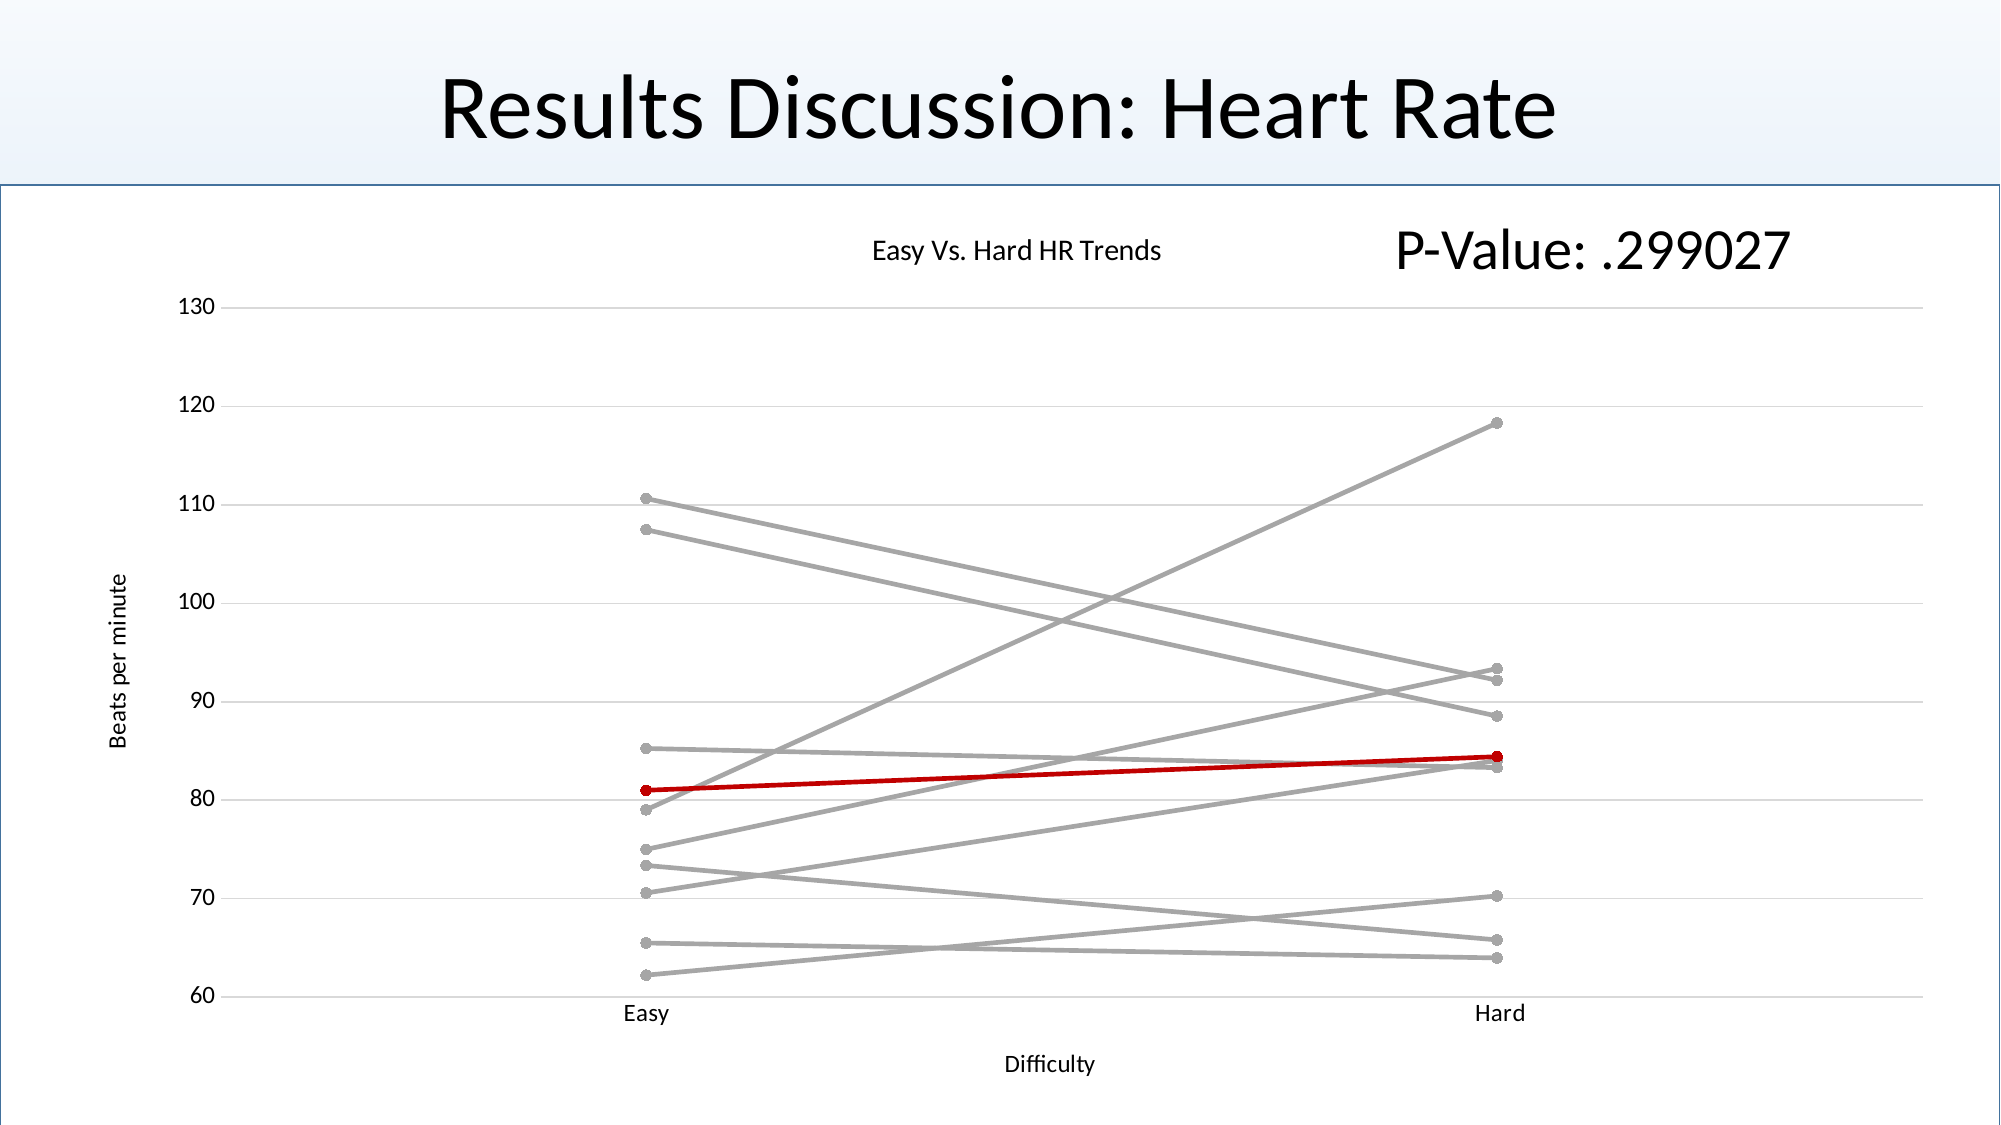

# Results Discussion: Heart Rate
P Value Comparison	Rest 1	Easy	Rest 2	Hard
Rest1
Easy	0.455322237
Rest2	0.246098555	0.285869987
Hard	0.272711721	0.299026806	0.21700606

### Chart: Easy Vs. Hard HR Trends

| Category |  |  |  |  |  |  |  |  |  |  |
|---|---|---|---|---|---|---|---|---|---|---|
| Easy | 65.49795774647893 | 70.58181172291302 | 107.49018965517251 | 73.37566308243731 | 110.66213438735181 | 85.26377532228359 | 79.02807355516637 | 75.00905017921151 | 62.22809009009004 | 81.01519397123388 |
|  Hard | 63.98158450704227 | 84.03829484902302 | 88.5478620689656 | 65.81039426523296 | 92.19011857707513 | 83.31488029465923 | 118.33301225919436 | 93.37270609319 | 70.28028828828832 | 84.42990457807456 |
P-Value: .299027